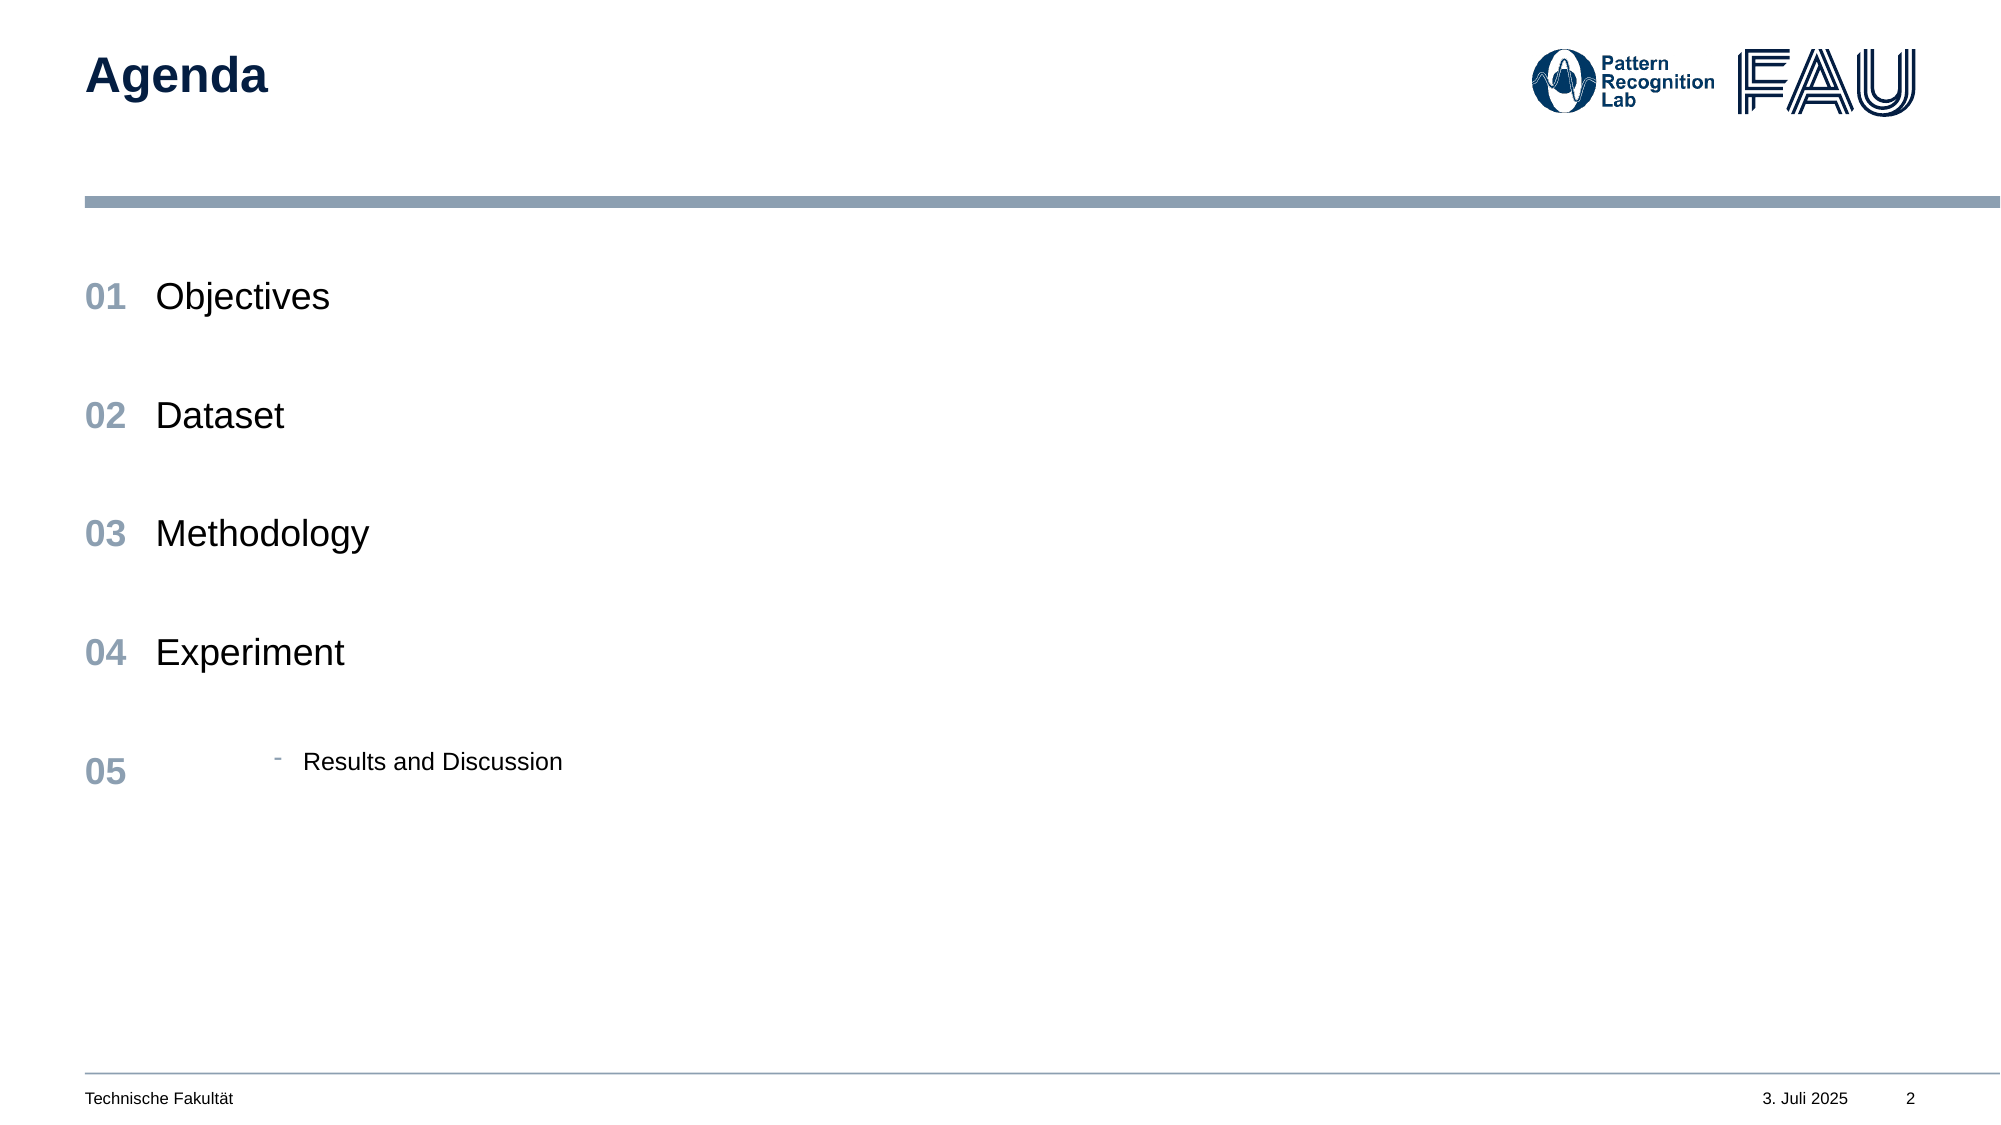

# Agenda

01
Objectives
02
Dataset
03
Methodology
04
Experiment
05
Results and Discussion
Technische Fakultät
3. Juli 2025
2